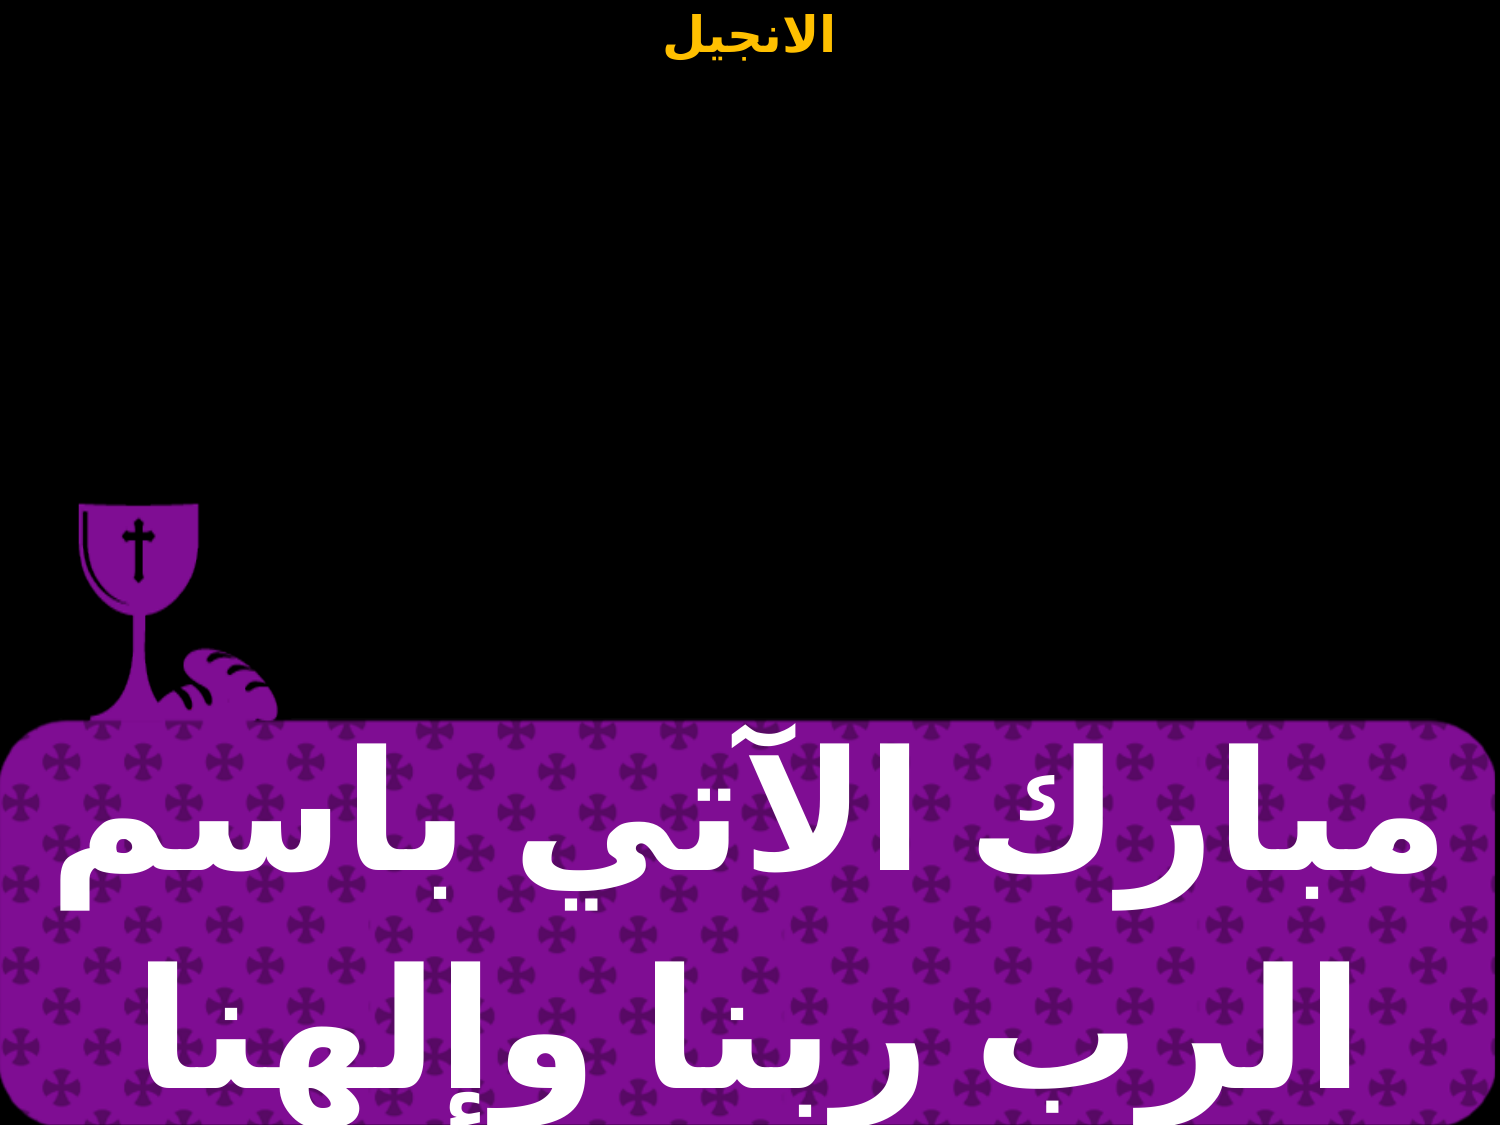

| مبارك الآتي باسم الرب ربنا وإلهنا ومخلصنا وملكنا كلنا |
| --- |